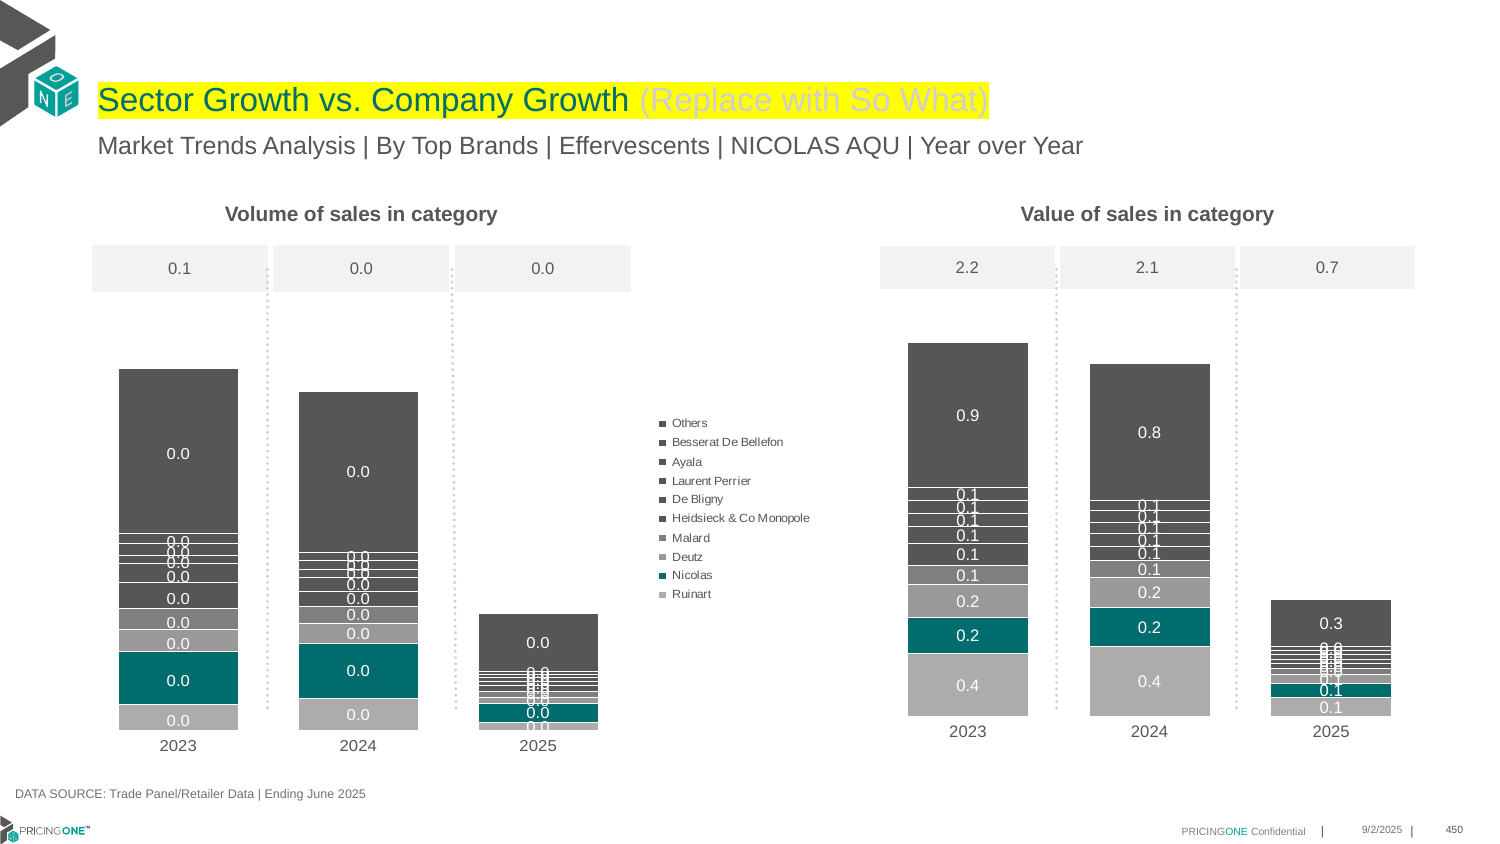

# Sector Growth vs. Company Growth (Replace with So What)
Market Trends Analysis | By Top Brands | Effervescents | NICOLAS AQU | Year over Year
| Value of sales in category |  |  |
| --- | --- | --- |
| 2.2 | 2.1 | 0.7 |
| Volume of sales in category |  |  |
| --- | --- | --- |
| 0.1 | 0.0 | 0.0 |

### Chart

| Category | Ruinart | Nicolas | Deutz | Malard | Heidsieck & Co Monopole | De Bligny | Laurent Perrier | Ayala | Besserat De Bellefon | Others |
|---|---|---|---|---|---|---|---|---|---|---|
| 2023 | 0.372653 | 0.21887 | 0.194216 | 0.113525 | 0.133741 | 0.096071 | 0.081808 | 0.075739 | 0.079981 | 0.861393 |
| 2024 | 0.415194 | 0.230865 | 0.18209 | 0.102539 | 0.081046 | 0.078087 | 0.06757 | 0.069844 | 0.061038 | 0.816266 |
| 2025 | 0.110294 | 0.082661 | 0.054922 | 0.035537 | 0.029548 | 0.024771 | 0.028303 | 0.027455 | 0.023112 | 0.28082 |

### Chart

| Category | Ruinart | Nicolas | Deutz | Malard | Heidsieck & Co Monopole | De Bligny | Laurent Perrier | Ayala | Besserat De Bellefon | Others |
|---|---|---|---|---|---|---|---|---|---|---|
| 2023 | 0.003658 | 0.007313 | 0.003055 | 0.002821 | 0.003642 | 0.00262 | 0.001207 | 0.001552 | 0.0014 | 0.022886 |
| 2024 | 0.004525 | 0.007487 | 0.002804 | 0.002431 | 0.002054 | 0.001942 | 0.001002 | 0.001336 | 0.001068 | 0.022308 |
| 2025 | 0.001183 | 0.002643 | 0.000812 | 0.000843 | 0.00078 | 0.0006 | 0.000441 | 0.000509 | 0.000406 | 0.008021 |
DATA SOURCE: Trade Panel/Retailer Data | Ending June 2025

9/2/2025
450